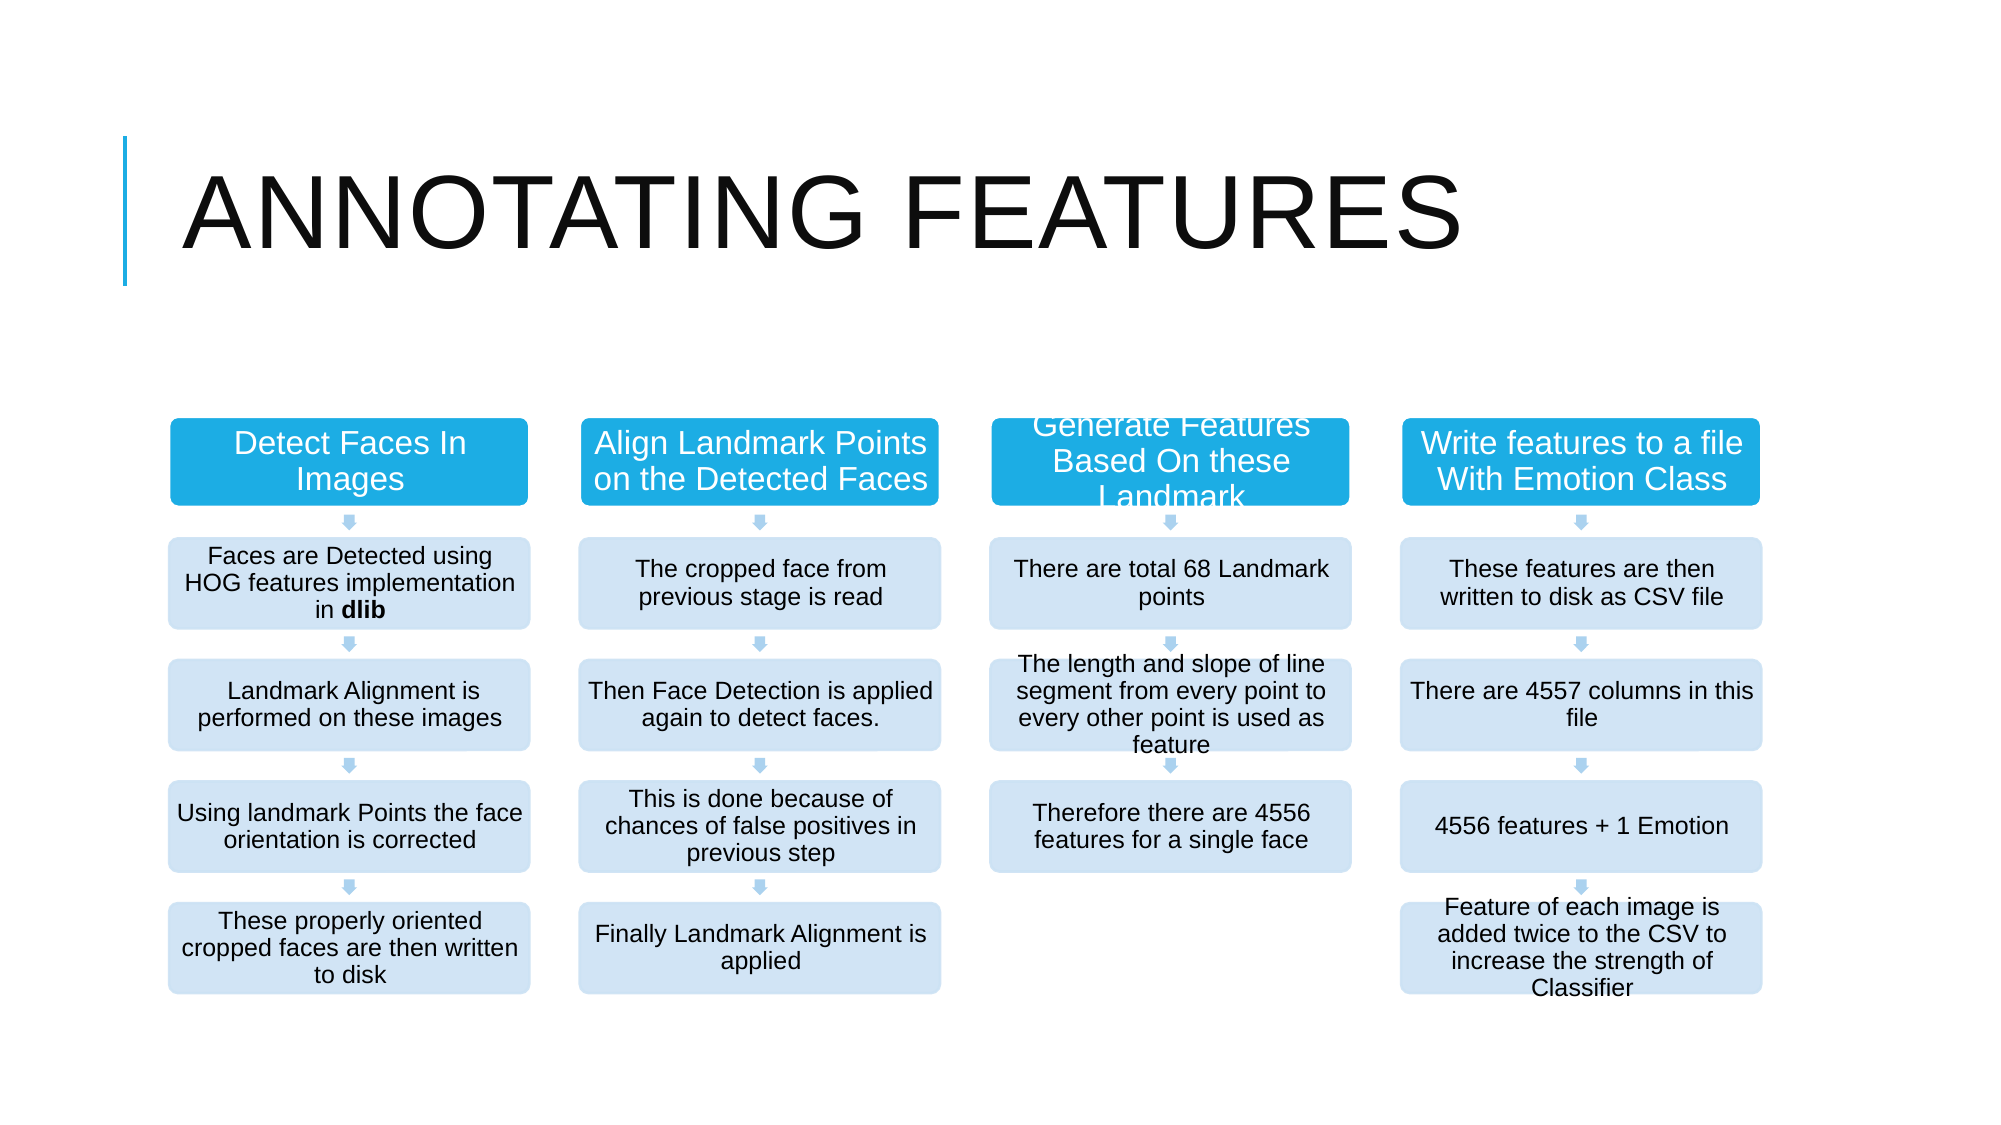

# Annotating Features
Detect Faces In Images
Faces are Detected using HOG features implementation in dlib
 Landmark Alignment is performed on these images
Using landmark Points the face orientation is corrected
These properly oriented cropped faces are then written to disk
Align Landmark Points on the Detected Faces
The cropped face from previous stage is read
Then Face Detection is applied again to detect faces.
This is done because of chances of false positives in previous step
Finally Landmark Alignment is applied
Generate Features Based On these Landmark
There are total 68 Landmark points
The length and slope of line segment from every point to every other point is used as feature
Therefore there are 4556 features for a single face
Write features to a file With Emotion Class
These features are then written to disk as CSV file
There are 4557 columns in this file
4556 features + 1 Emotion
Feature of each image is added twice to the CSV to increase the strength of Classifier